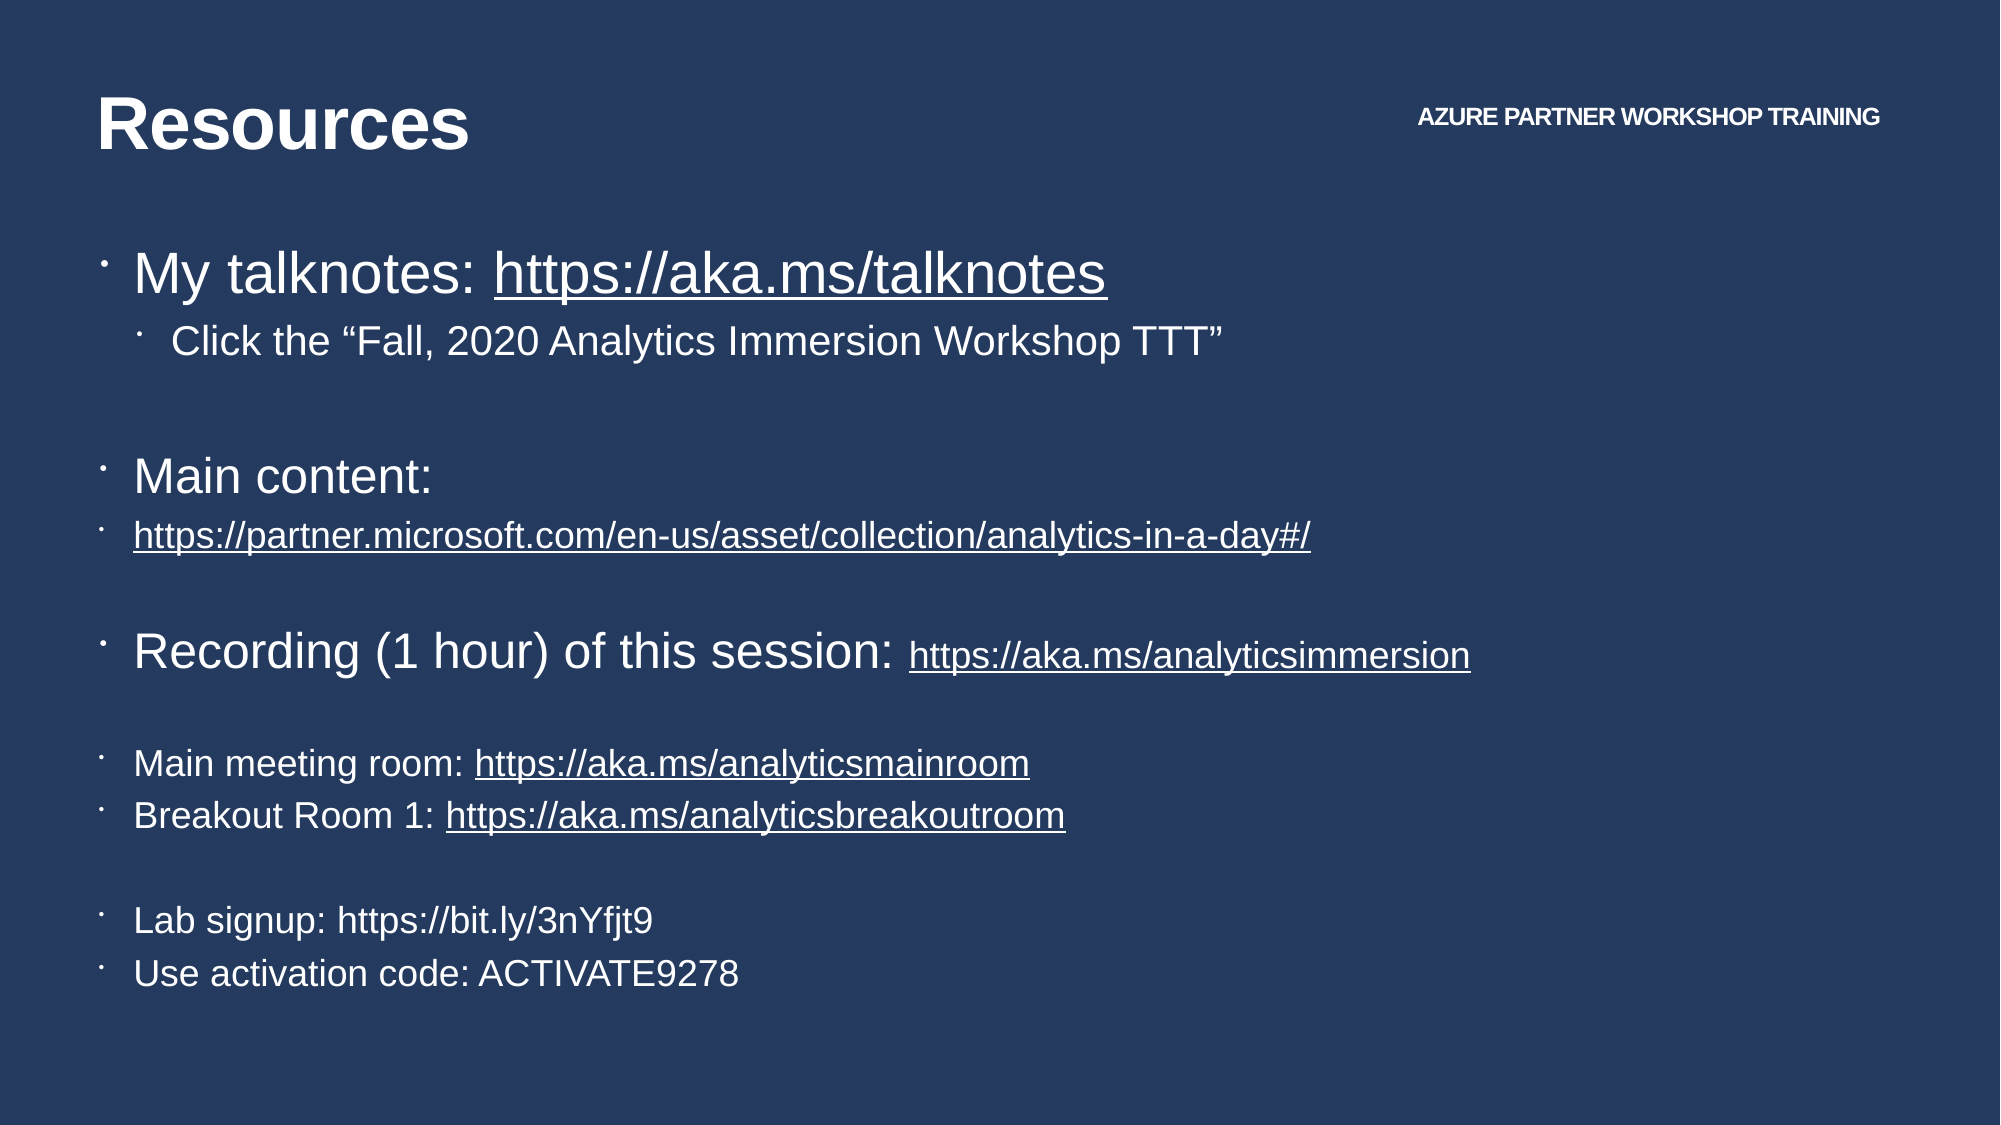

# Resources
My talknotes: https://aka.ms/talknotes
Click the “Fall, 2020 Analytics Immersion Workshop TTT”

Main content:
https://partner.microsoft.com/en-us/asset/collection/analytics-in-a-day#/

Recording (1 hour) of this session: https://aka.ms/analyticsimmersion

Main meeting room: https://aka.ms/analyticsmainroom
Breakout Room 1: https://aka.ms/analyticsbreakoutroom

Lab signup: https://bit.ly/3nYfjt9
Use activation code: ACTIVATE9278